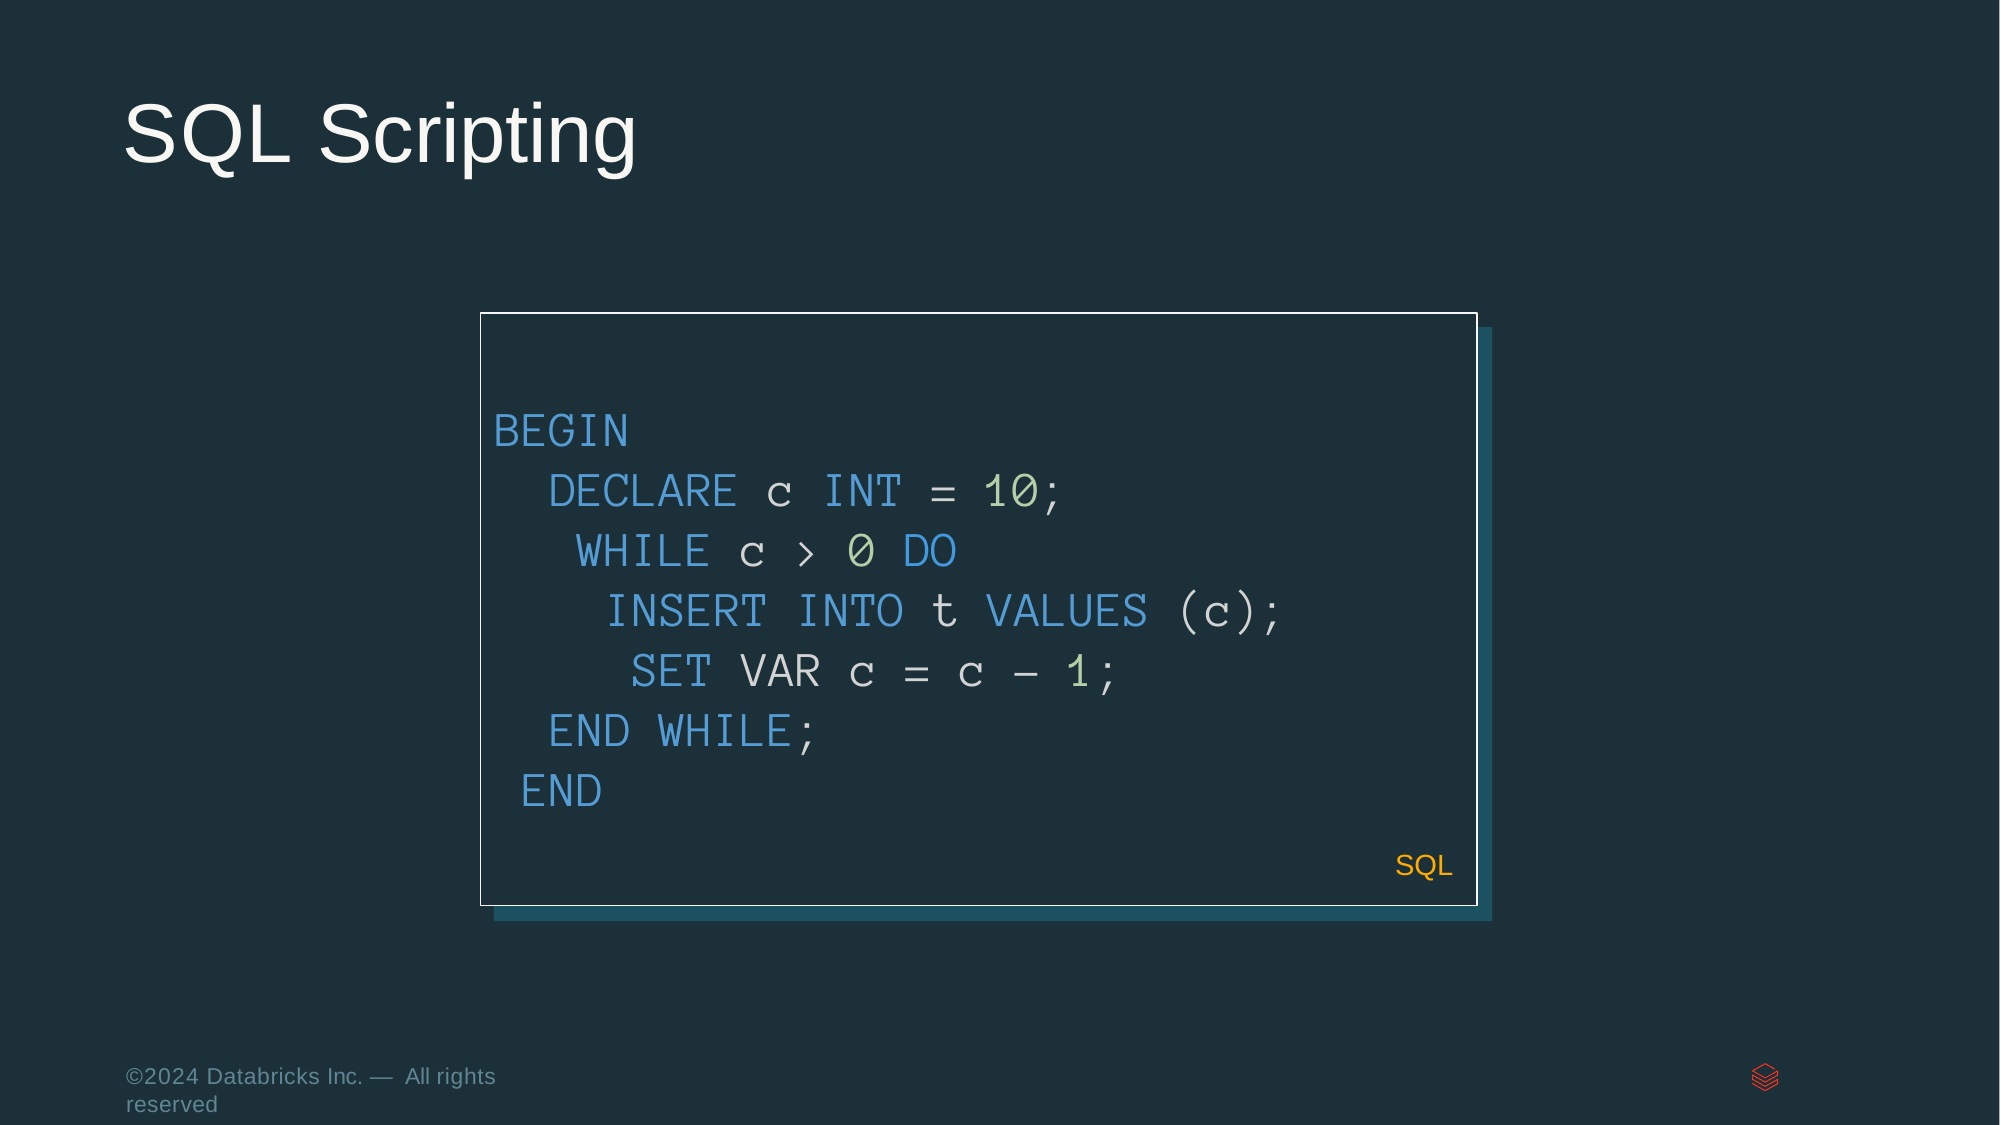

# SQL Scripting

BEGIN
DECLARE c INT = 10;  WHILE c > 0 DO
INSERT INTO t VALUES (c);  SET VAR c = c - 1;
END WHILE;  END
SQL
©2024 Databricks Inc. — All rights reserved